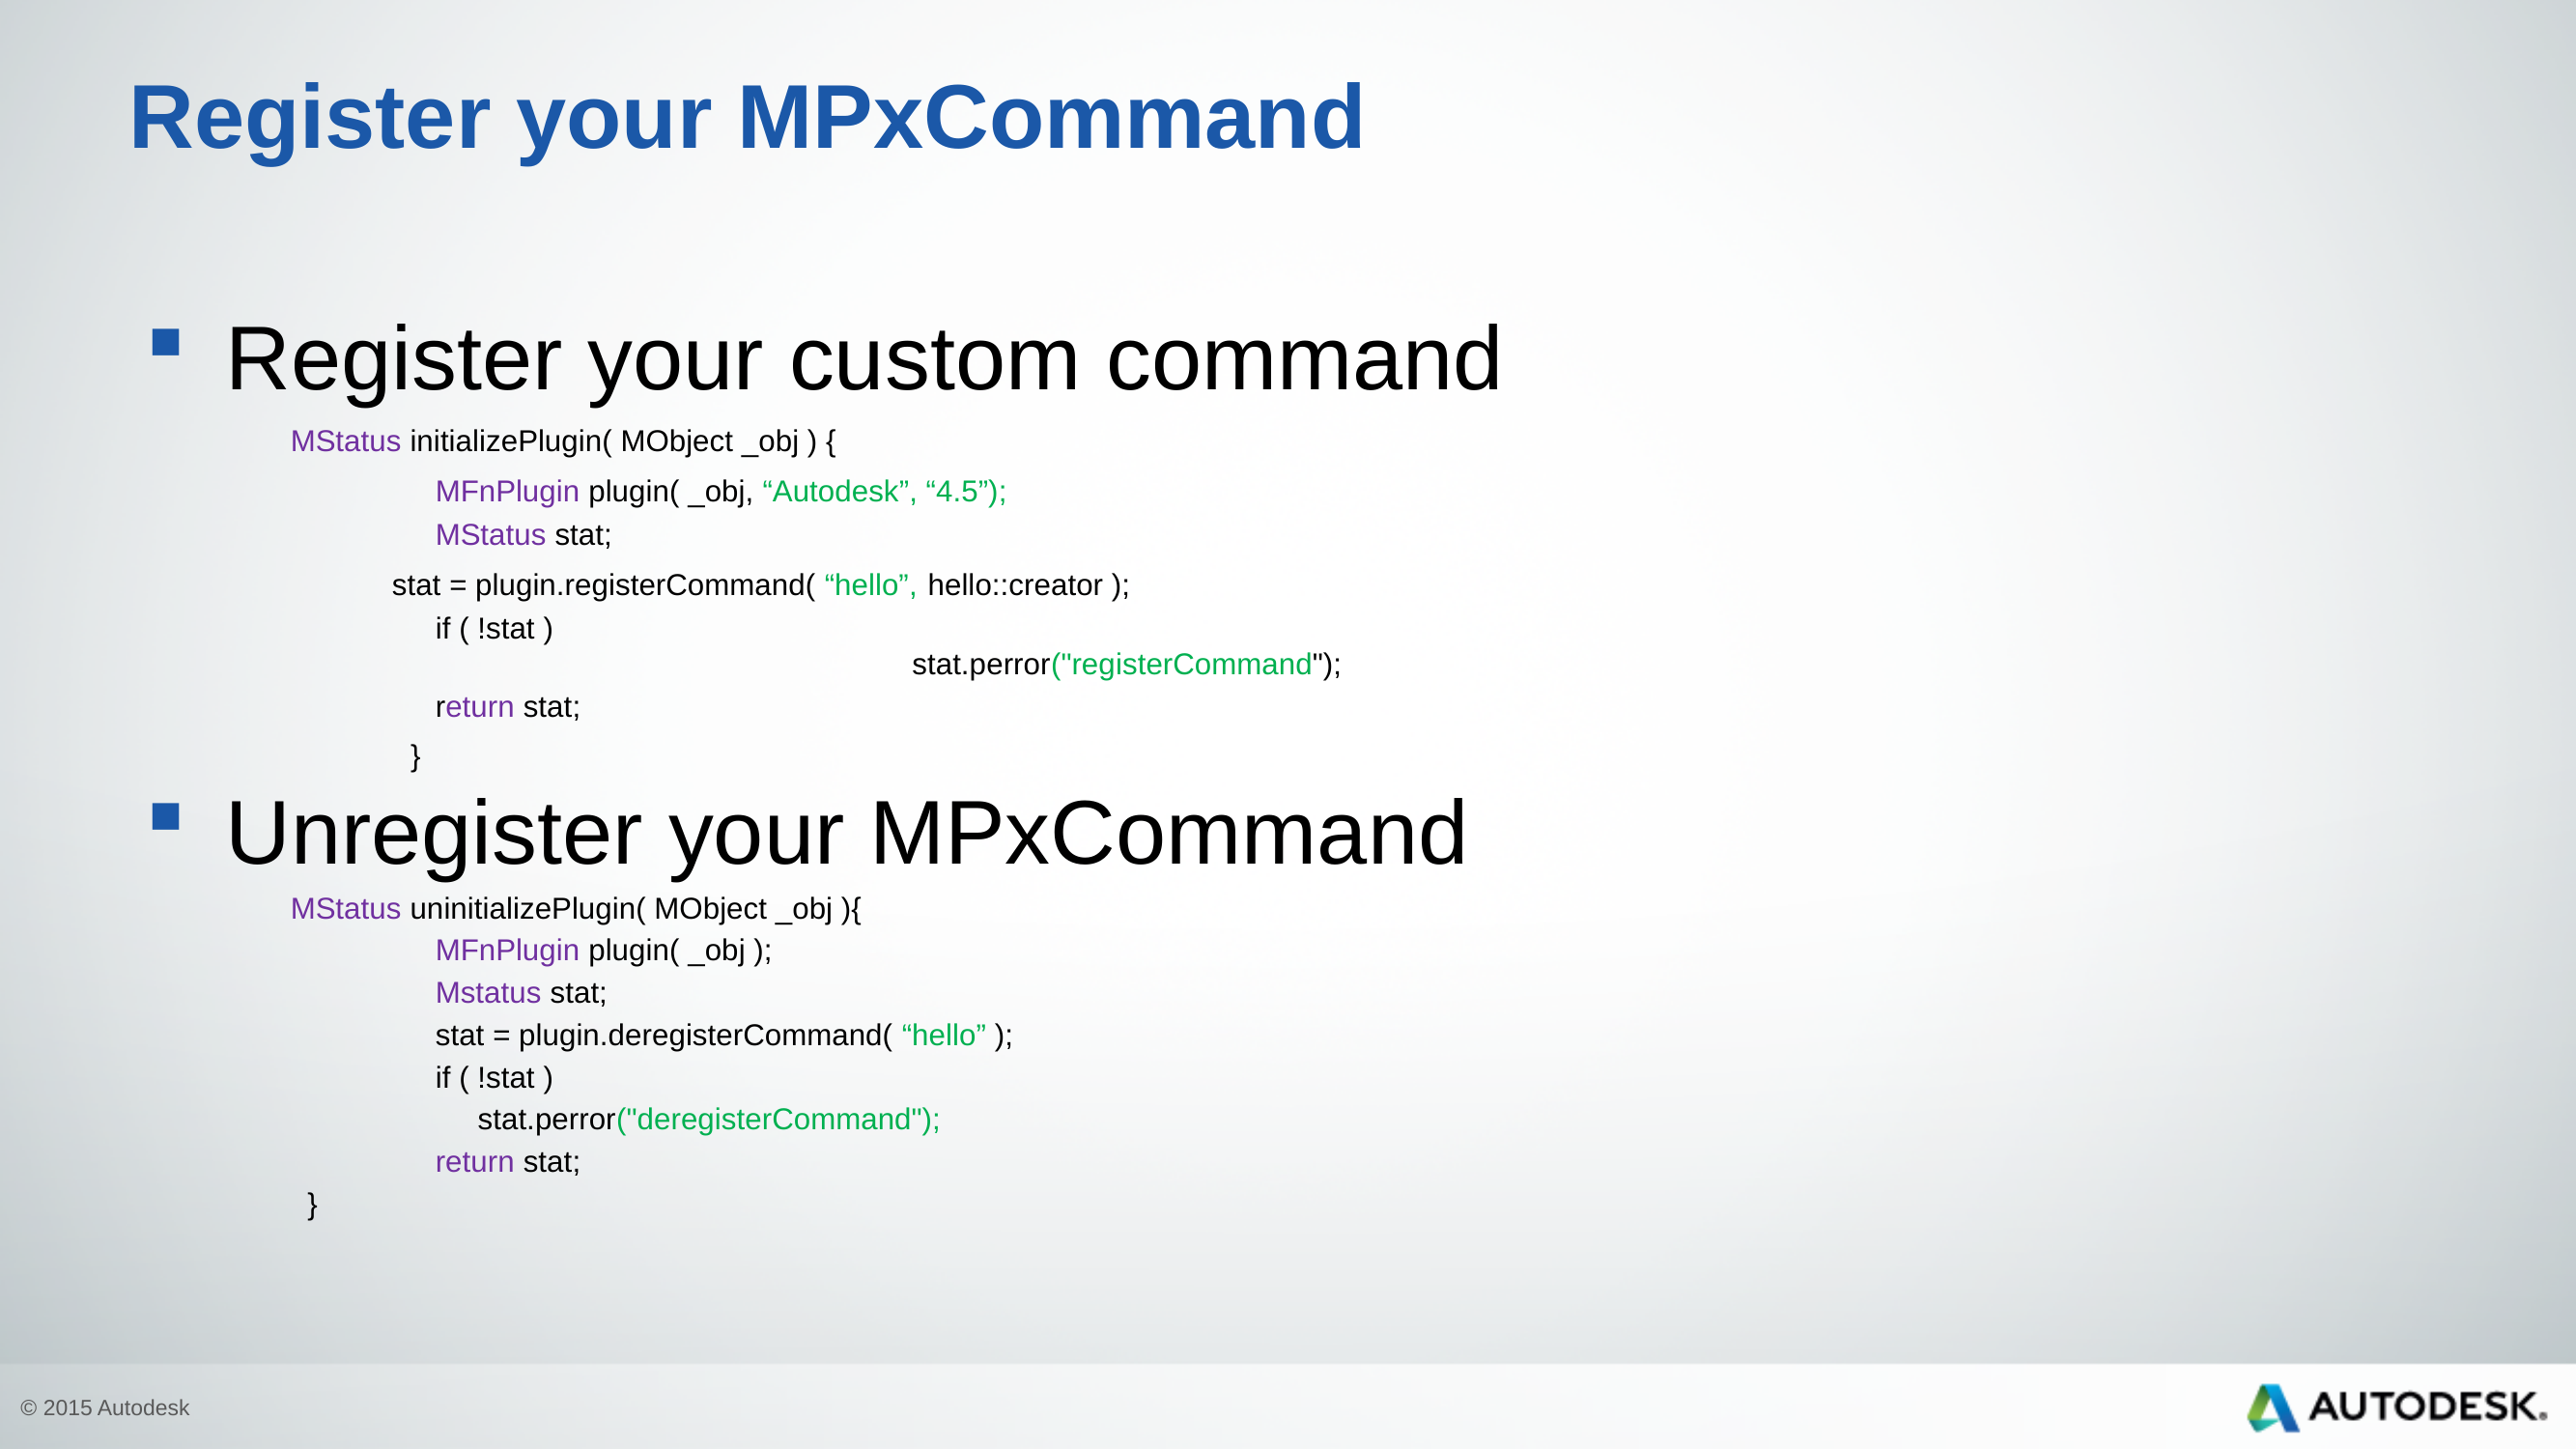

# Register your MPxCommand
Register your custom command
MStatus initializePlugin( MObject _obj ) {
	MFnPlugin plugin( _obj, “Autodesk”, “4.5”);
	MStatus stat;
            stat = plugin.registerCommand( “hello”, hello::creator );
  	if ( !stat )												   	    	   			     stat.perror("registerCommand");
	return stat;
	     }
Unregister your MPxCommand
MStatus uninitializePlugin( MObject _obj ){
	MFnPlugin plugin( _obj );
	Mstatus stat;
	stat = plugin.deregisterCommand( “hello” );
	if ( !stat )
 	     stat.perror("deregisterCommand");
	return stat;
  }